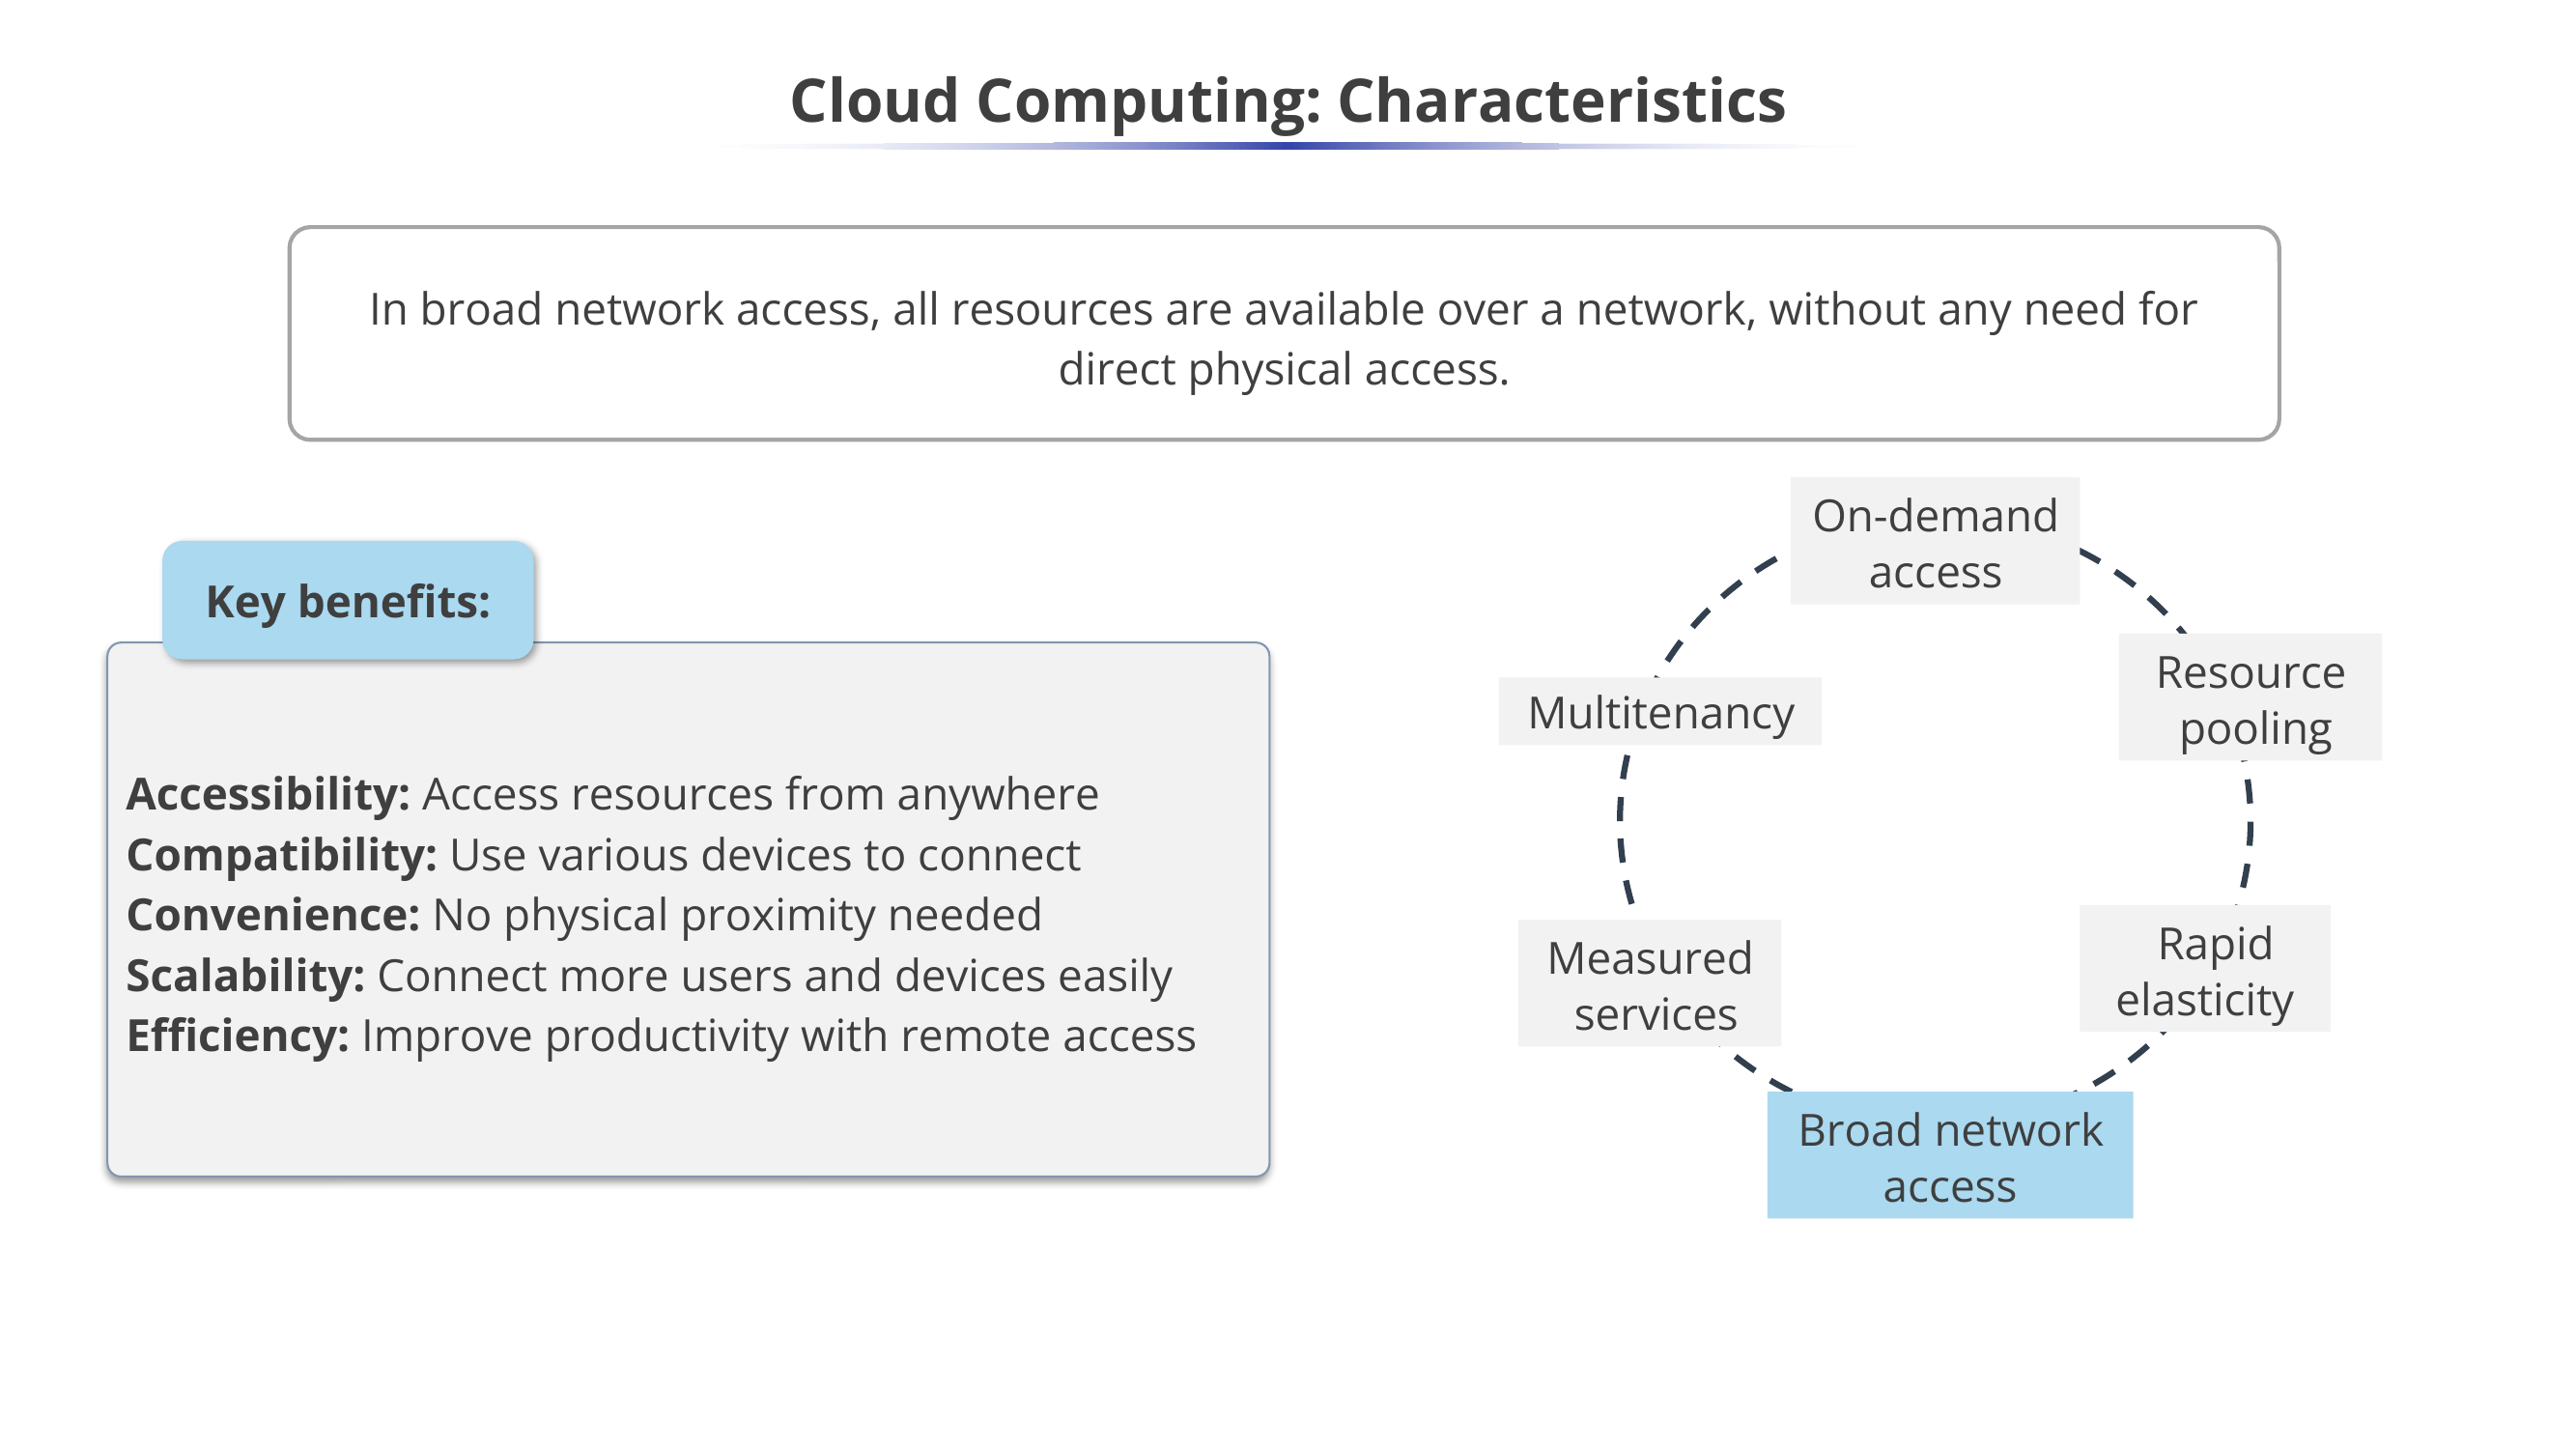

# Cloud Computing: Characteristics

In broad network access, all resources are available over a network, without any need for direct physical access.
On-demand
access

Key benefits:
Resource pooling
Accessibility: Access resources from anywhere
Compatibility: Use various devices to connect
Convenience: No physical proximity needed
Scalability: Connect more users and devices easily
Efficiency: Improve productivity with remote access
Multitenancy
Rapid elasticity
Measured services
Broad network access